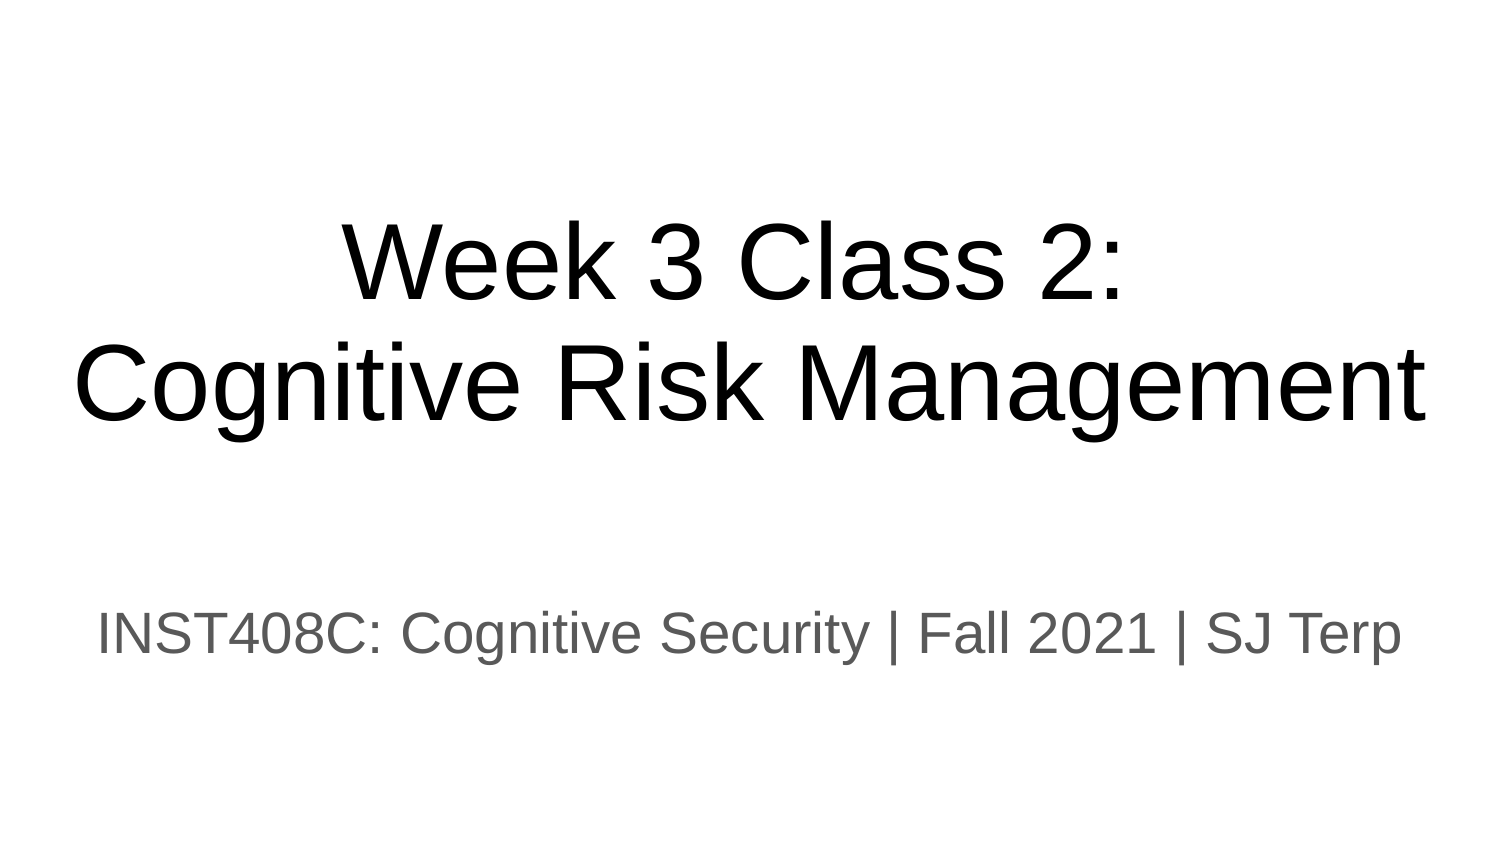

# Week 3 Class 2:
Cognitive Risk Management
INST408C: Cognitive Security | Fall 2021 | SJ Terp